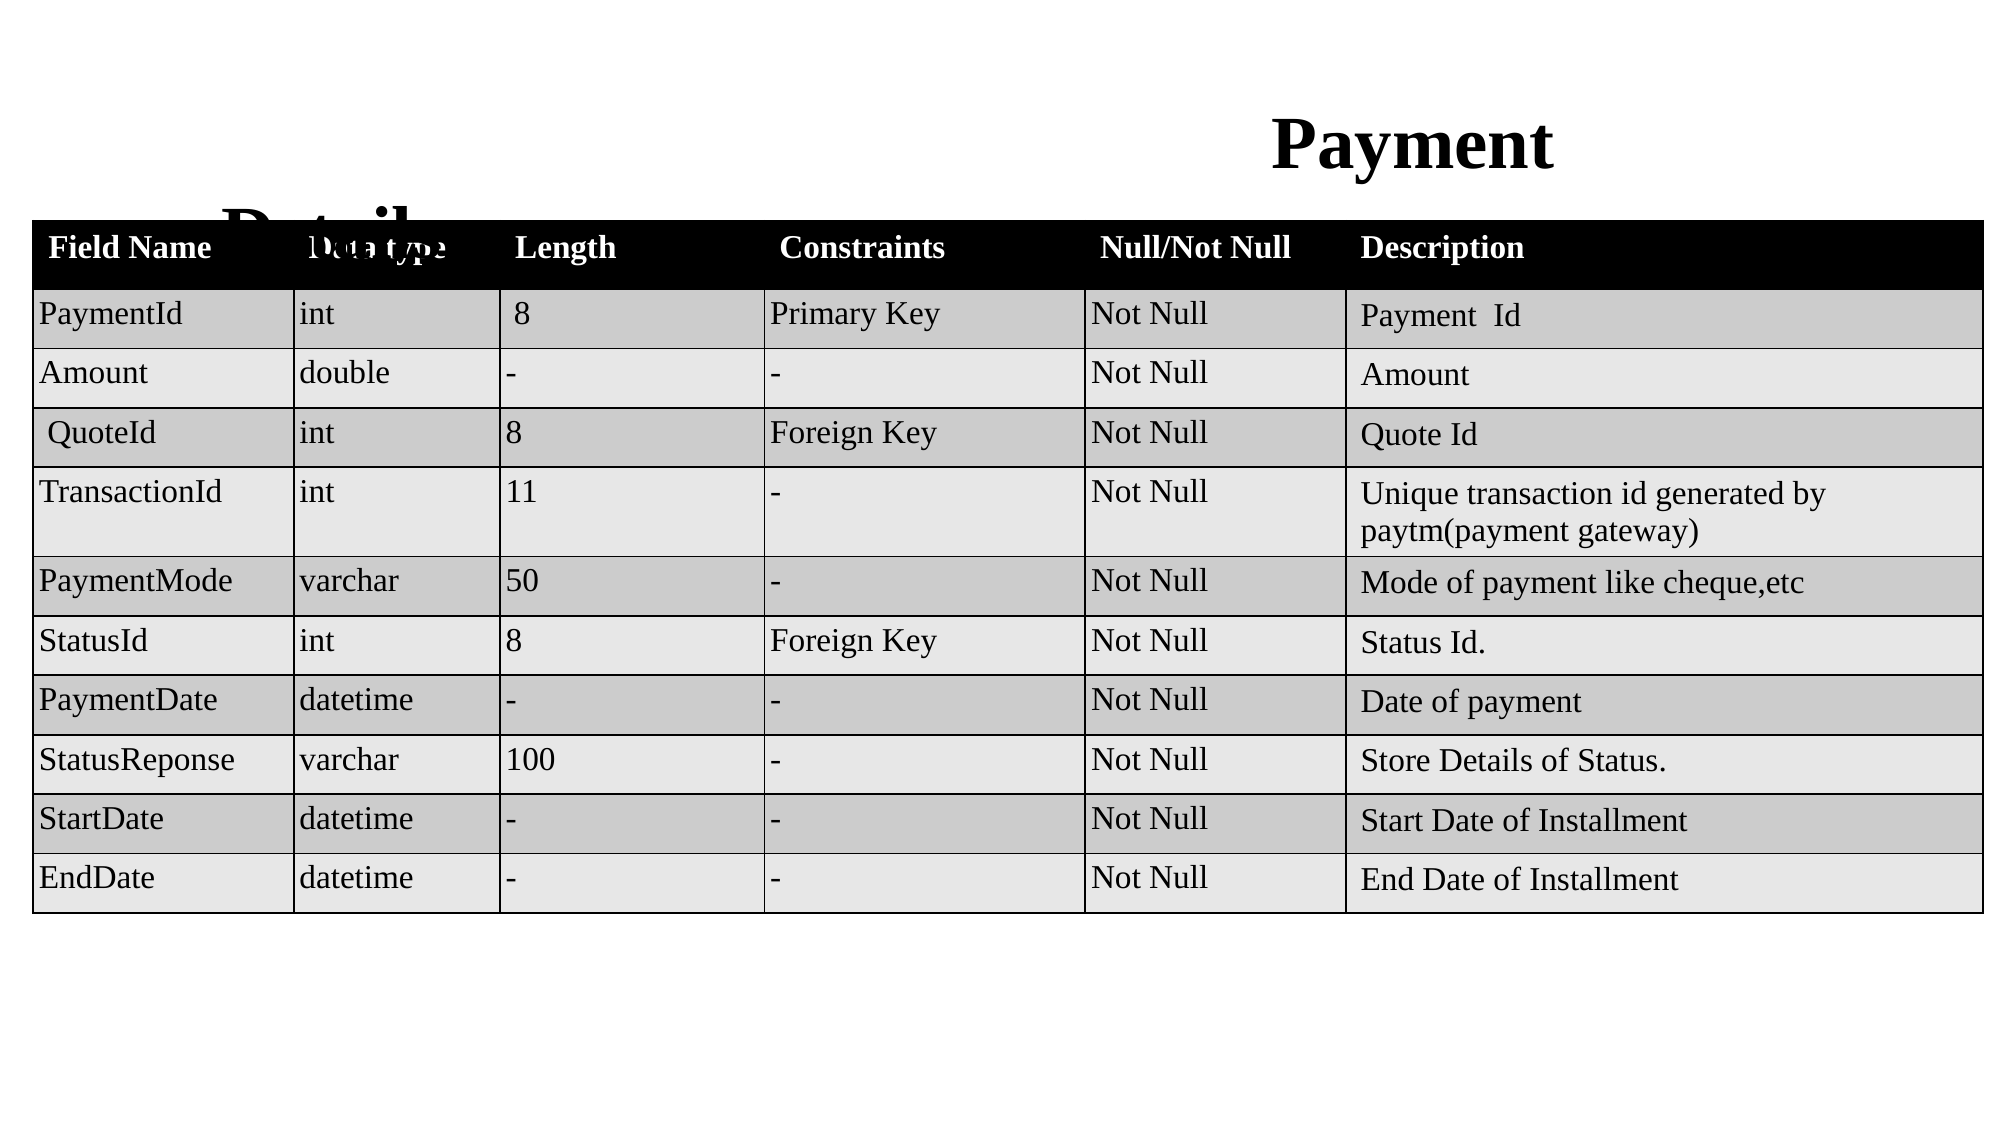

Payment Details
| Field Name | Data type | Length | Constraints | Null/Not Null | Description |
| --- | --- | --- | --- | --- | --- |
| PaymentId | int | 8 | Primary Key | Not Null | Payment Id |
| Amount | double | - | - | Not Null | Amount |
| QuoteId | int | 8 | Foreign Key | Not Null | Quote Id |
| TransactionId | int | 11 | - | Not Null | Unique transaction id generated by paytm(payment gateway) |
| PaymentMode | varchar | 50 | - | Not Null | Mode of payment like cheque,etc |
| StatusId | int | 8 | Foreign Key | Not Null | Status Id. |
| PaymentDate | datetime | - | - | Not Null | Date of payment |
| StatusReponse | varchar | 100 | - | Not Null | Store Details of Status. |
| StartDate | datetime | - | - | Not Null | Start Date of Installment |
| EndDate | datetime | - | - | Not Null | End Date of Installment |